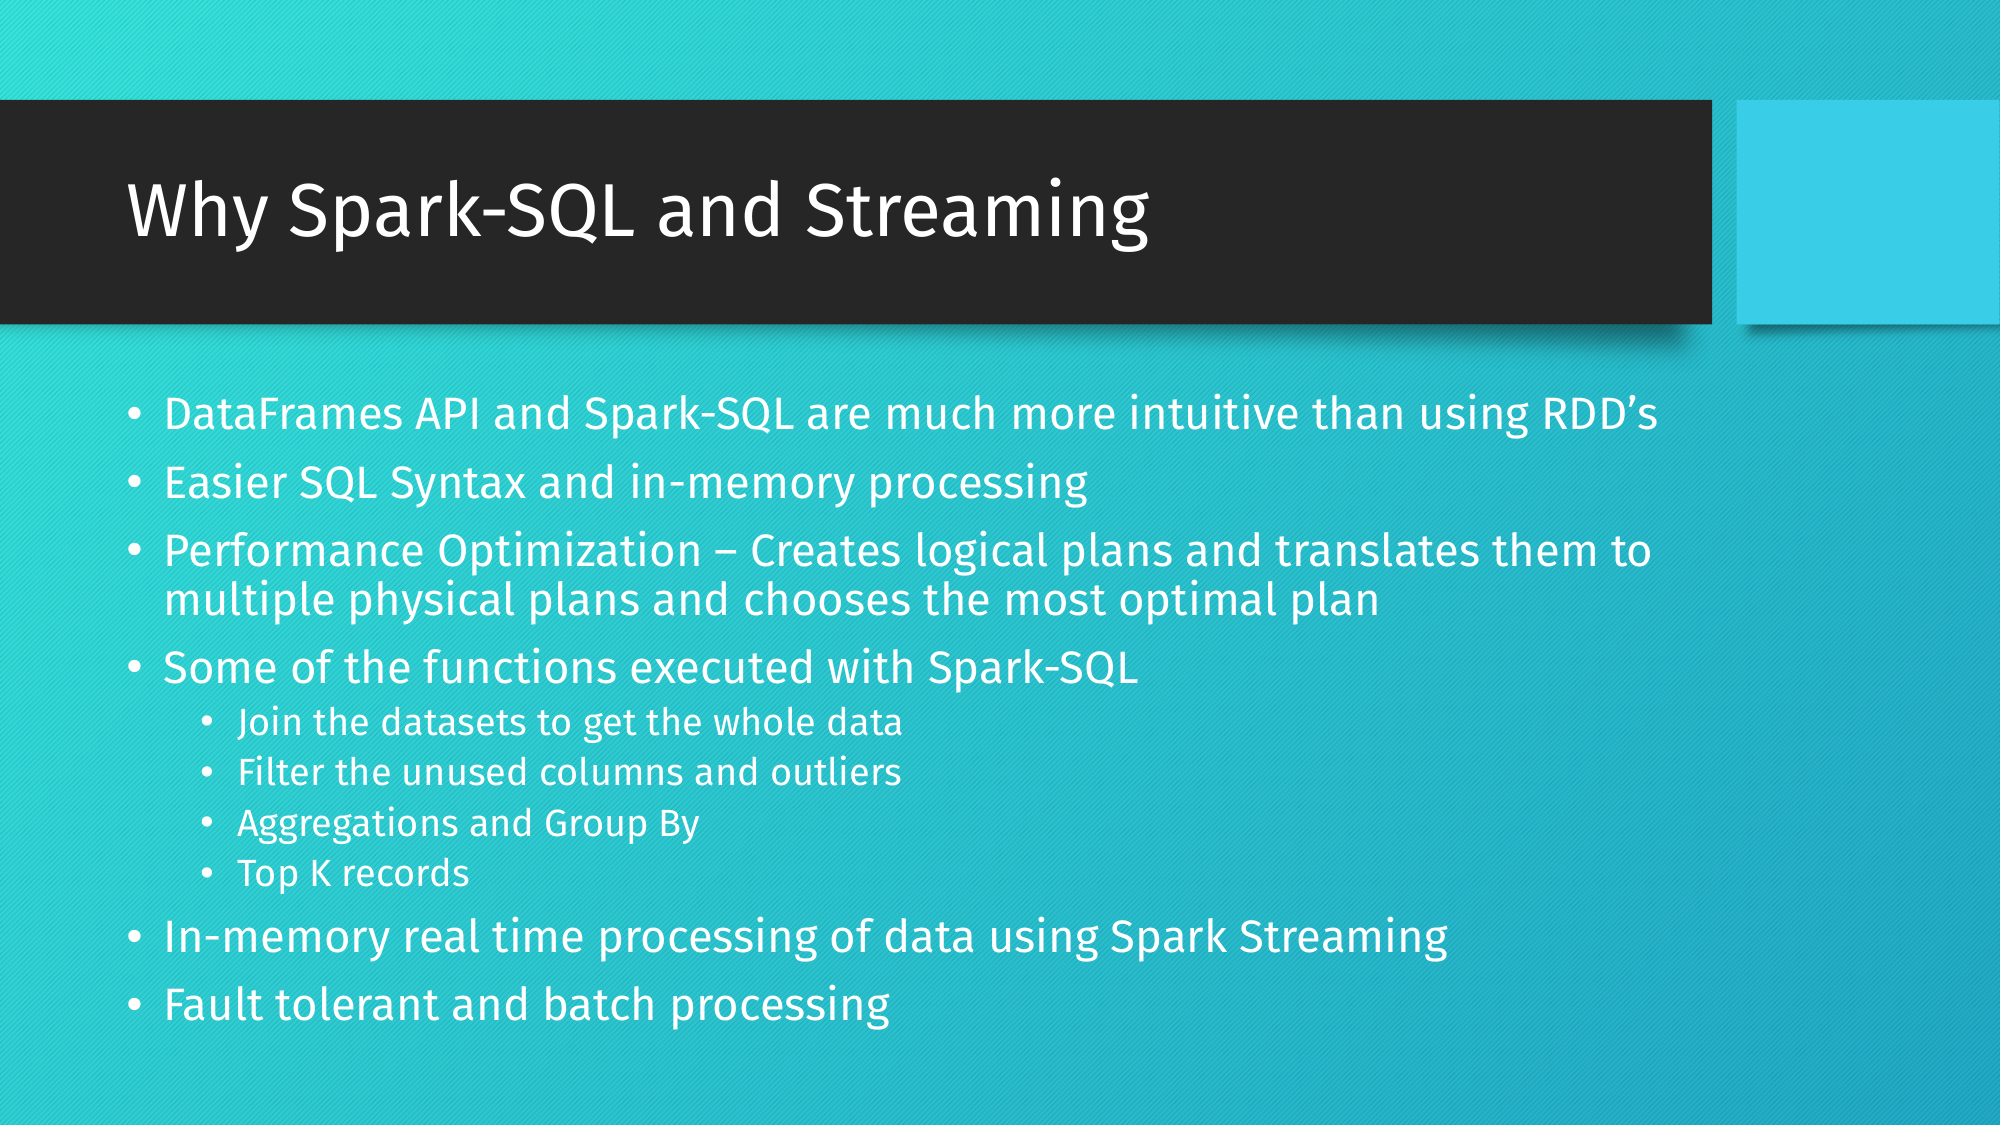

# Why Spark-SQL and Streaming
DataFrames API and Spark-SQL are much more intuitive than using RDD’s
Easier SQL Syntax and in-memory processing
Performance Optimization – Creates logical plans and translates them to multiple physical plans and chooses the most optimal plan
Some of the functions executed with Spark-SQL
Join the datasets to get the whole data
Filter the unused columns and outliers
Aggregations and Group By
Top K records
In-memory real time processing of data using Spark Streaming
Fault tolerant and batch processing